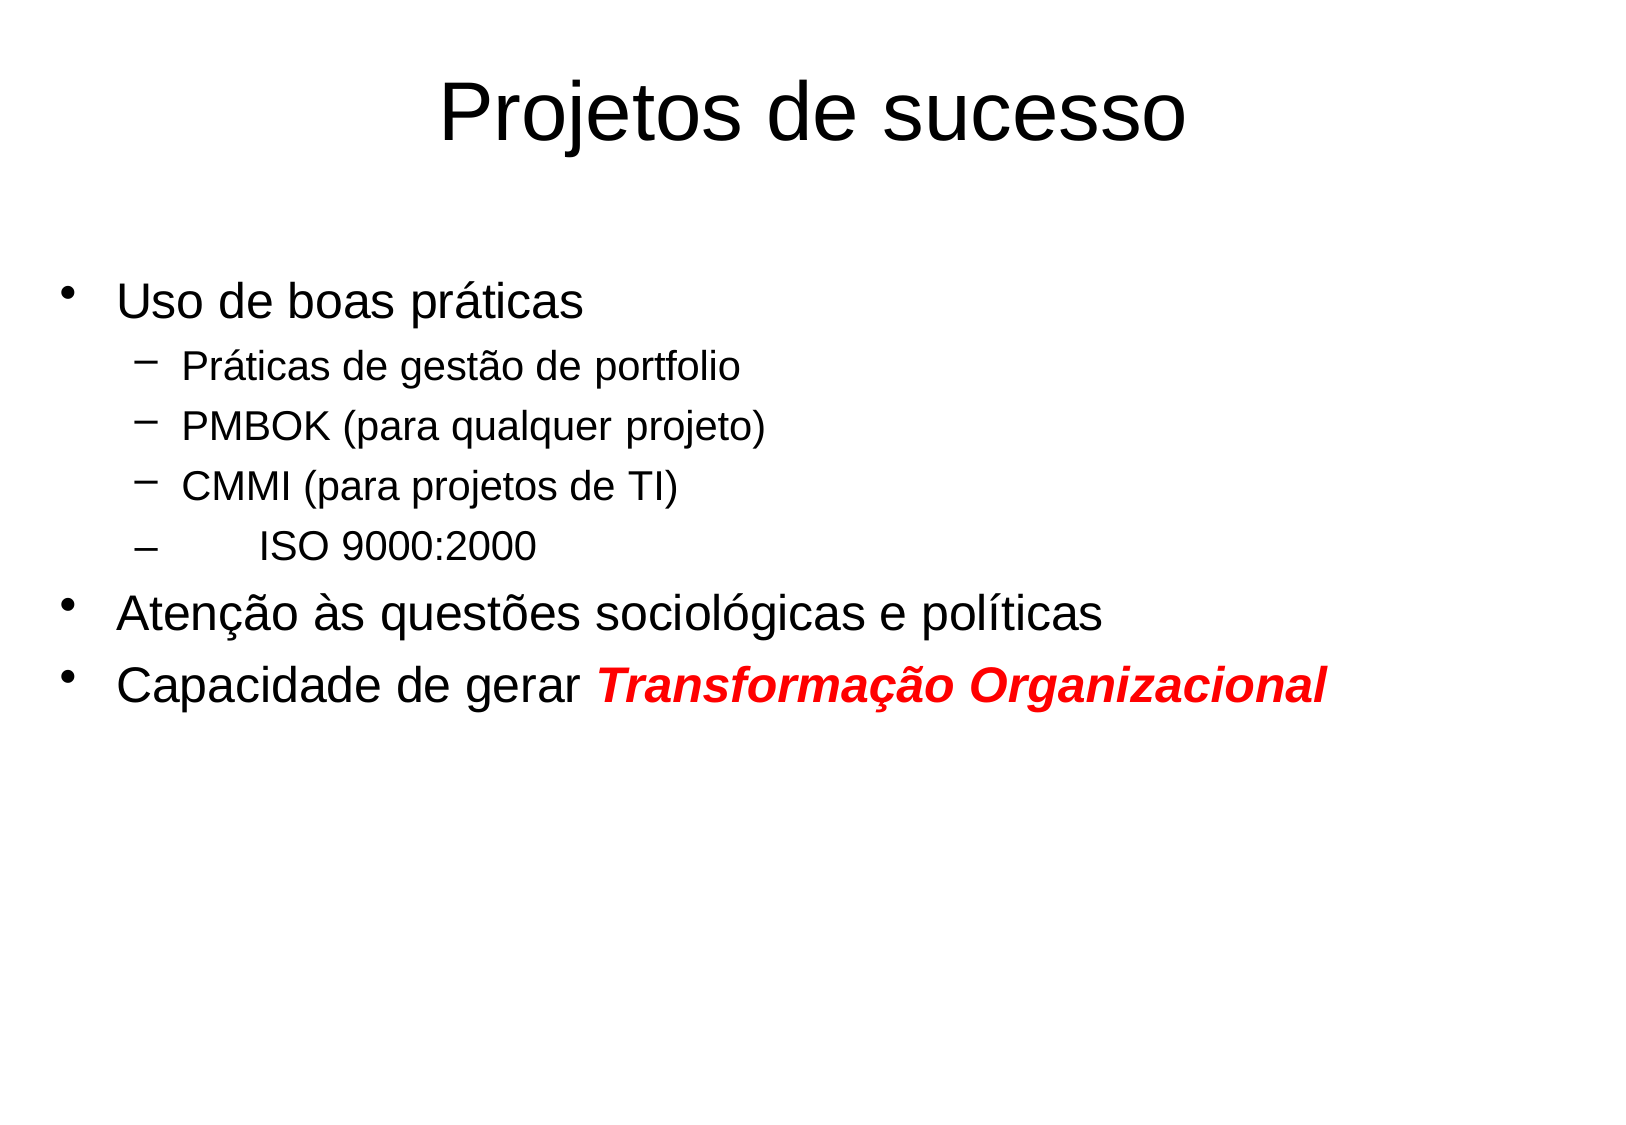

# Projetos de sucesso
Uso de boas práticas
Práticas de gestão de portfolio
PMBOK (para qualquer projeto)
CMMI (para projetos de TI)
–	ISO 9000:2000
Atenção às questões sociológicas e políticas
Capacidade de gerar Transformação Organizacional